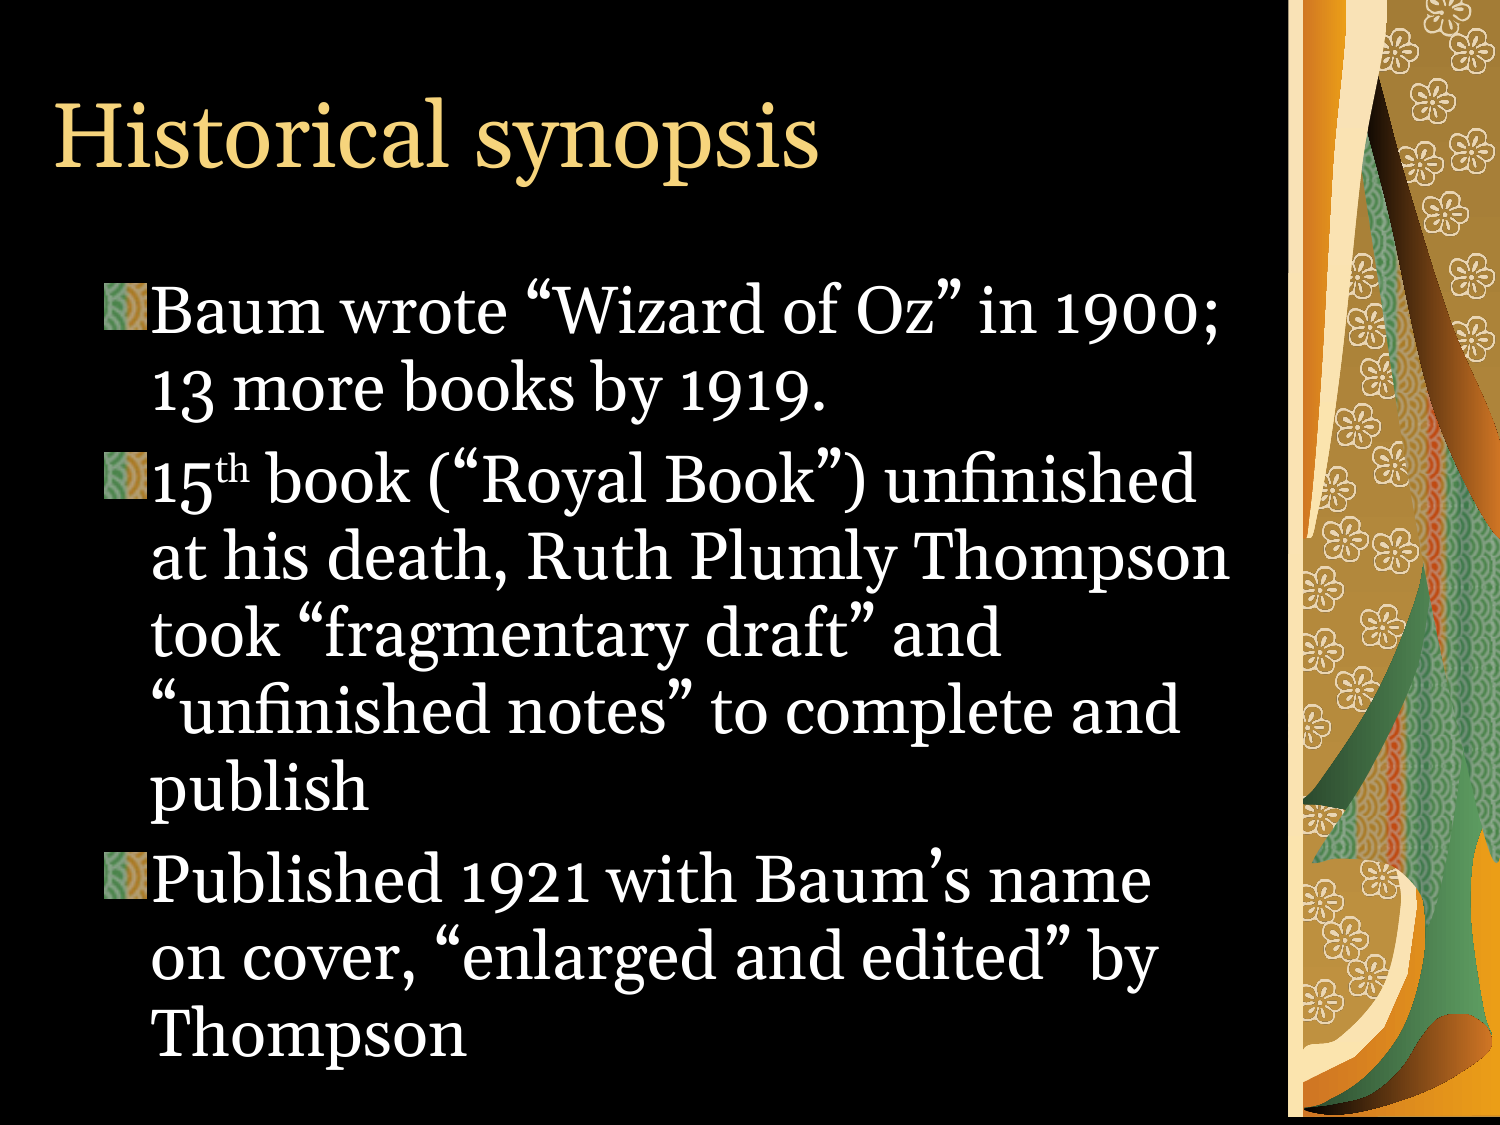

# Historical synopsis
Baum wrote “Wizard of Oz” in 1900; 13 more books by 1919.
15th book (“Royal Book”) unfinished at his death, Ruth Plumly Thompson took “fragmentary draft” and “unfinished notes” to complete and publish
Published 1921 with Baum’s name on cover, “enlarged and edited” by Thompson